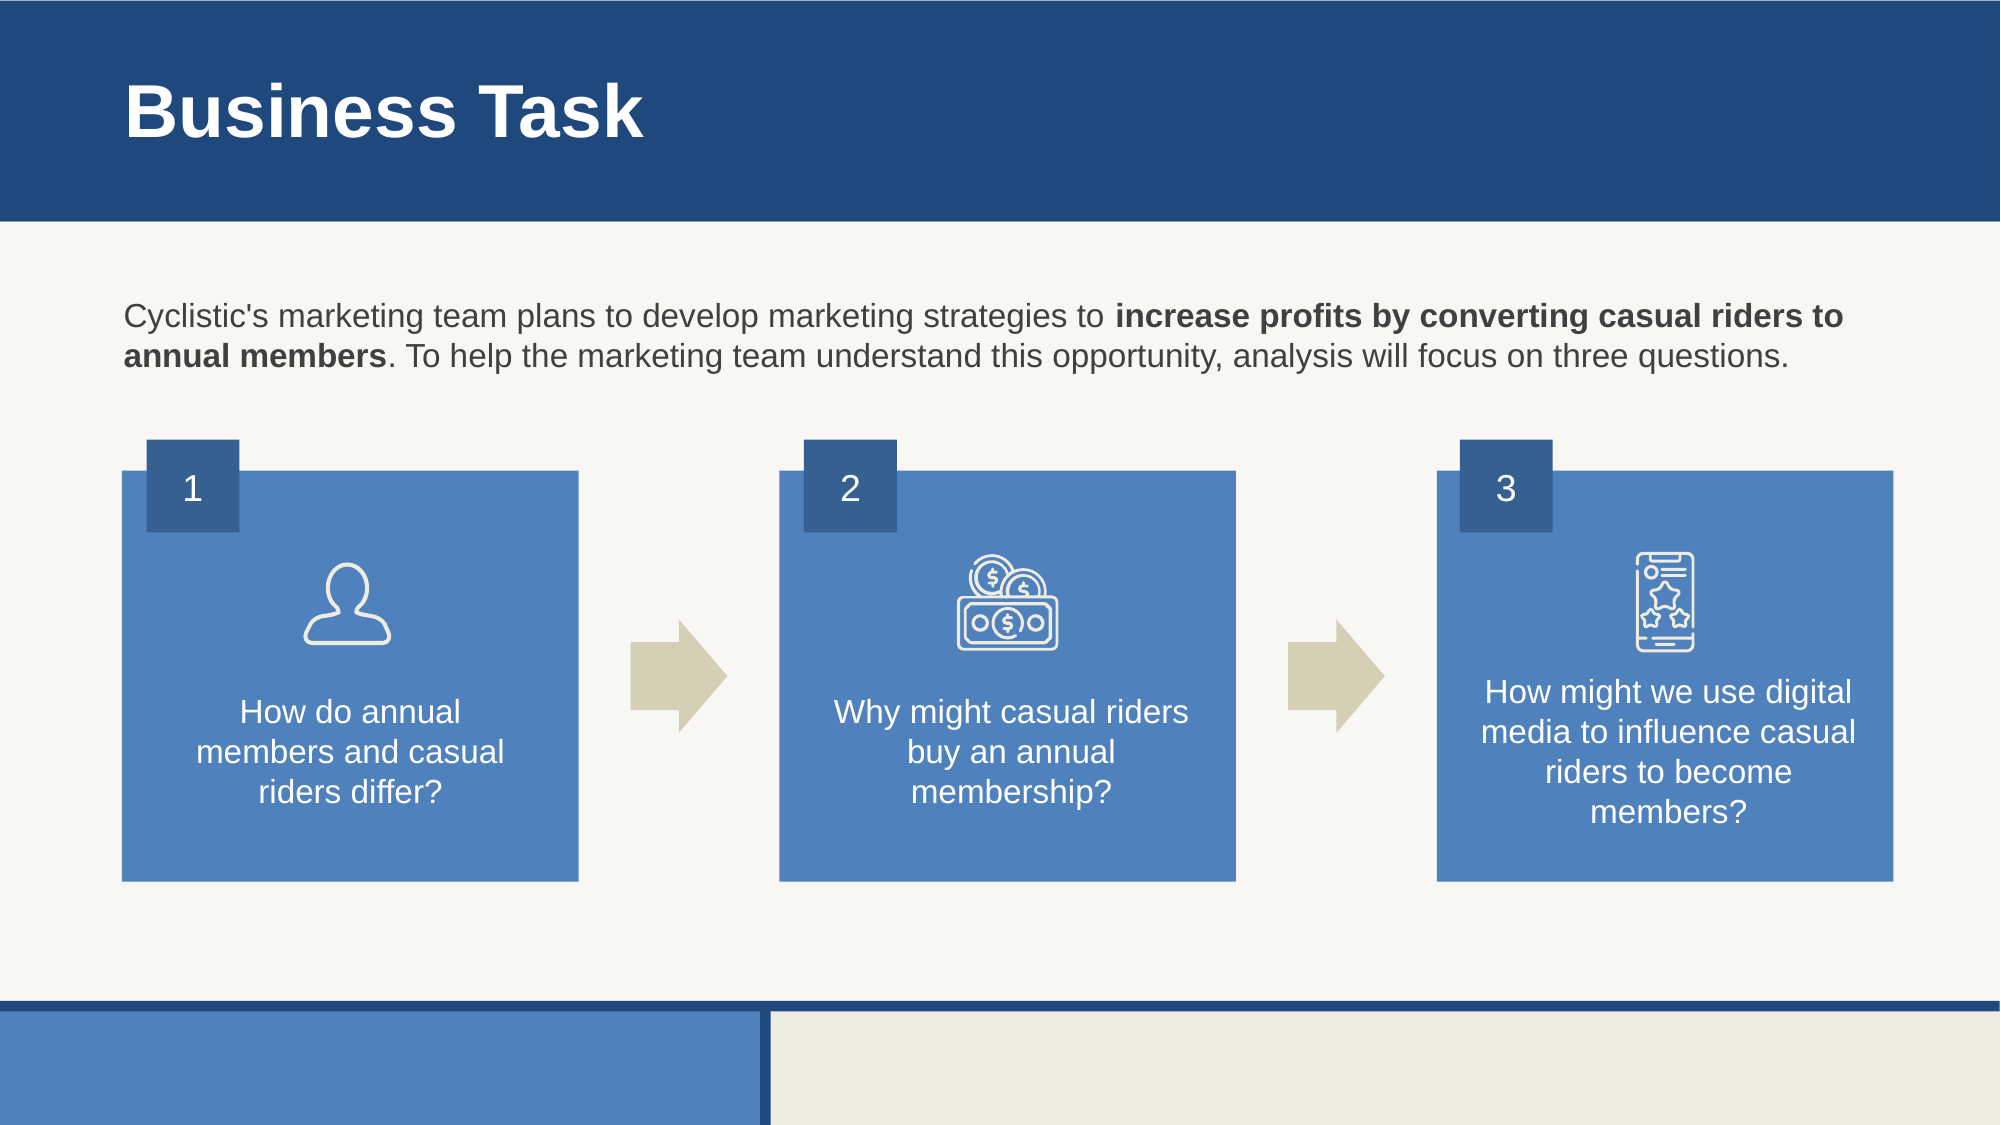

# Business Task
Cyclistic's marketing team plans to develop marketing strategies to increase profits by converting casual riders to annual members. To help the marketing team understand this opportunity, analysis will focus on three questions.

1
2
3

How do annual members and casual riders differ?
Why might casual riders buy an annual membership?
How might we use digital media to influence casual riders to become members?